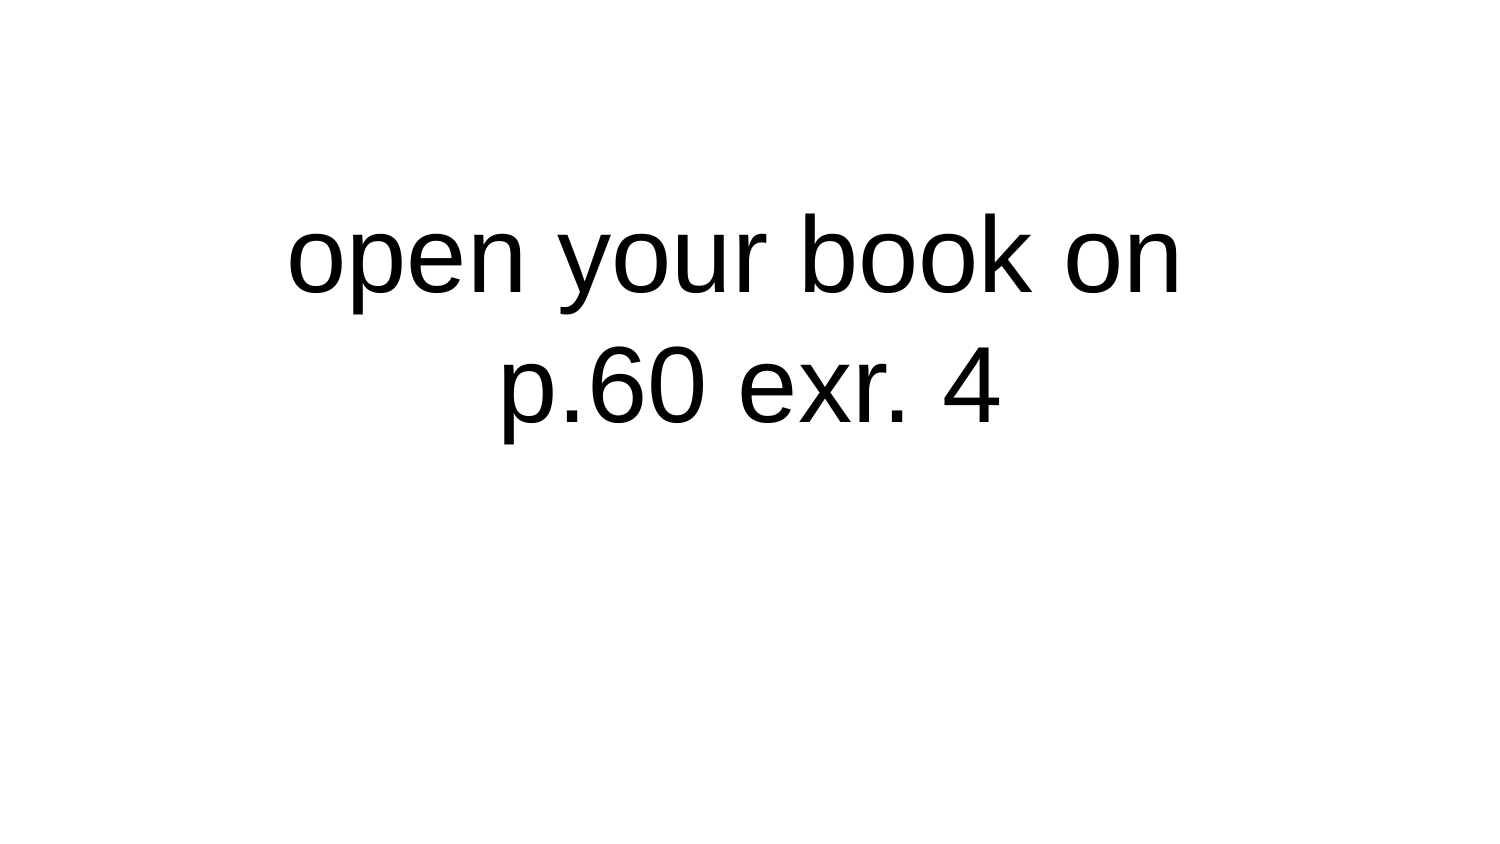

# open your book on
p.60 exr. 4